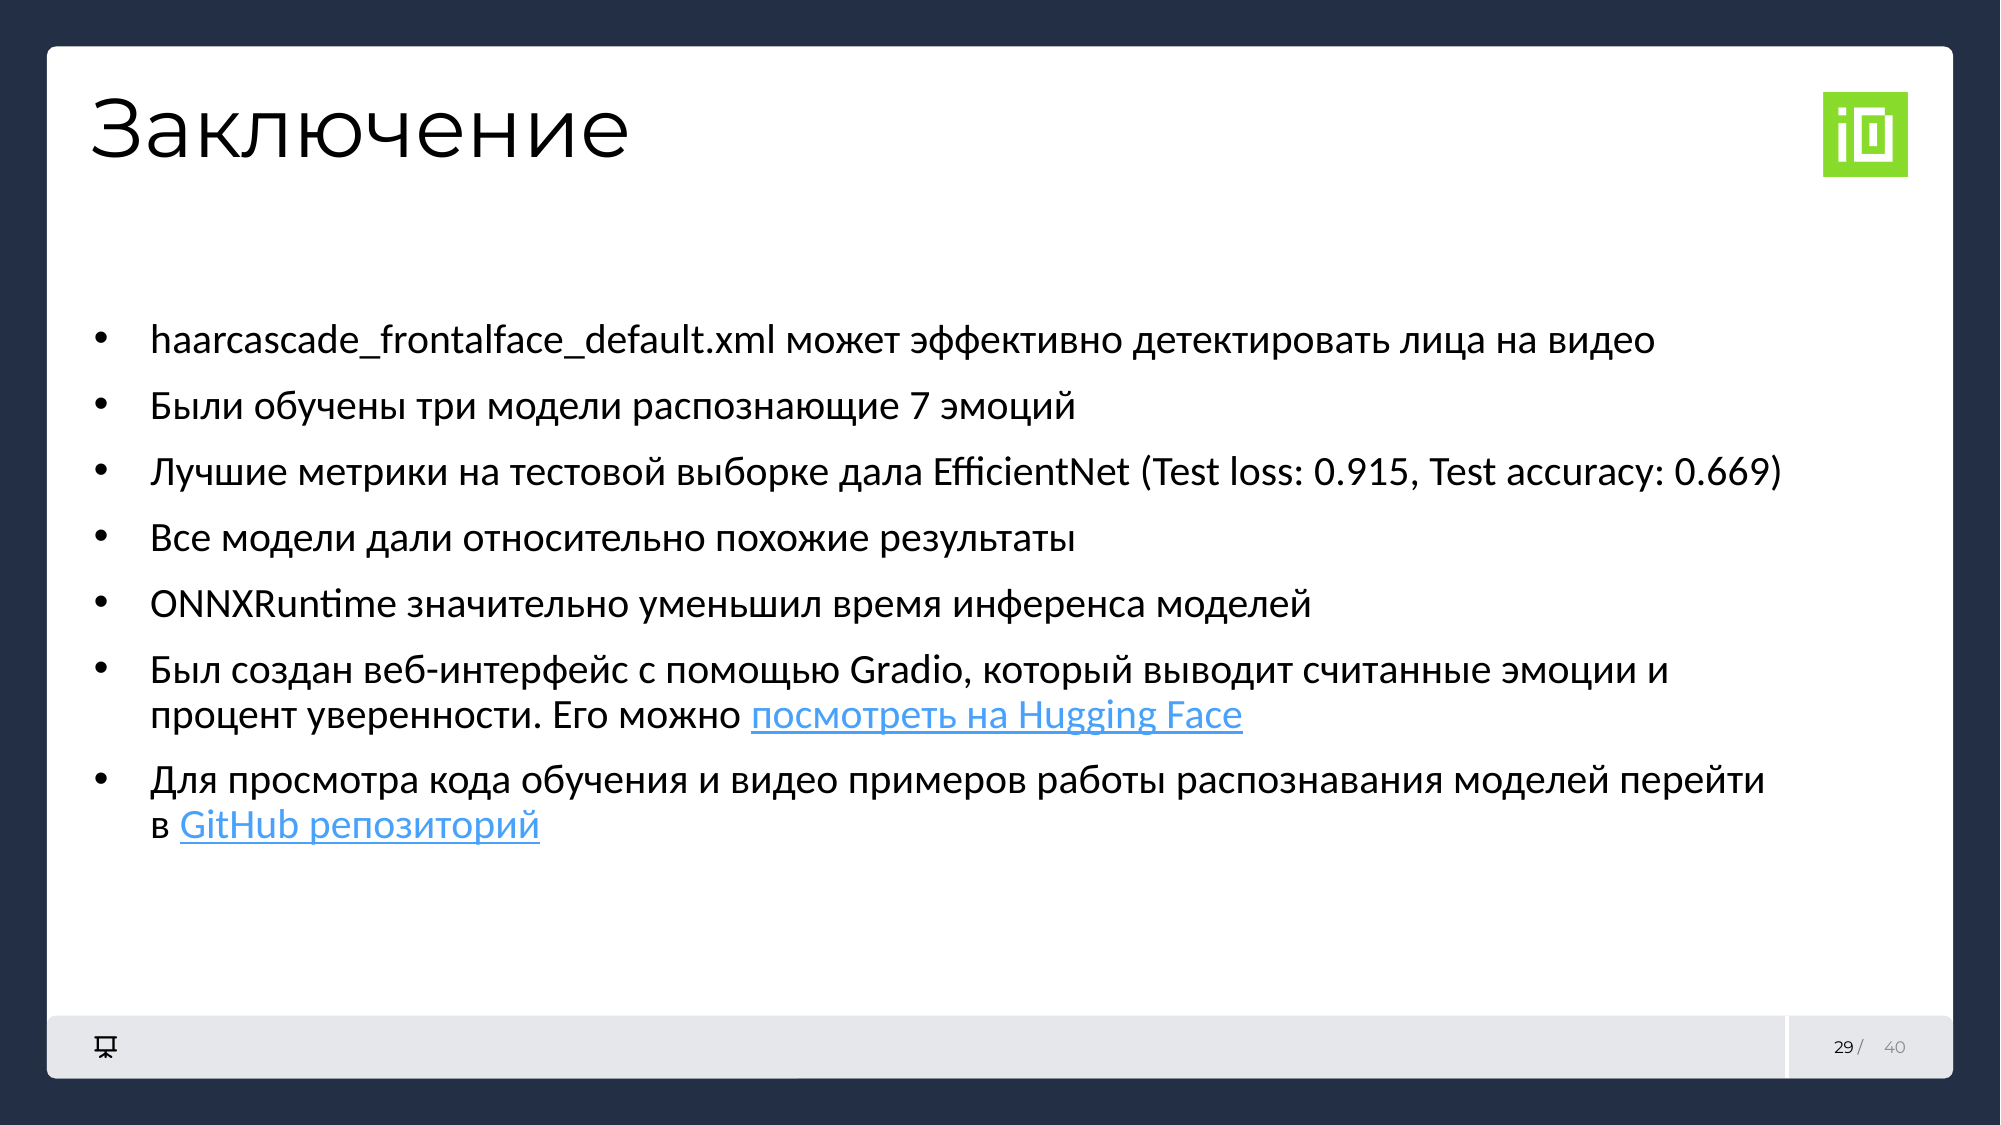

# Заключение
haarcascade_frontalface_default.xml может эффективно детектировать лица на видео
Были обучены три модели распознающие 7 эмоций
Лучшие метрики на тестовой выборке дала EfficientNet (Test loss: 0.915, Test accuracy: 0.669)
Все модели дали относительно похожие результаты
ONNXRuntime значительно уменьшил время инференса моделей
Был создан веб-интерфейс с помощью Gradio, который выводит считанные эмоции и процент уверенности. Его можно посмотреть на Hugging Face
Для просмотра кода обучения и видео примеров работы распознавания моделей перейти в GitHub репозиторий

29
40